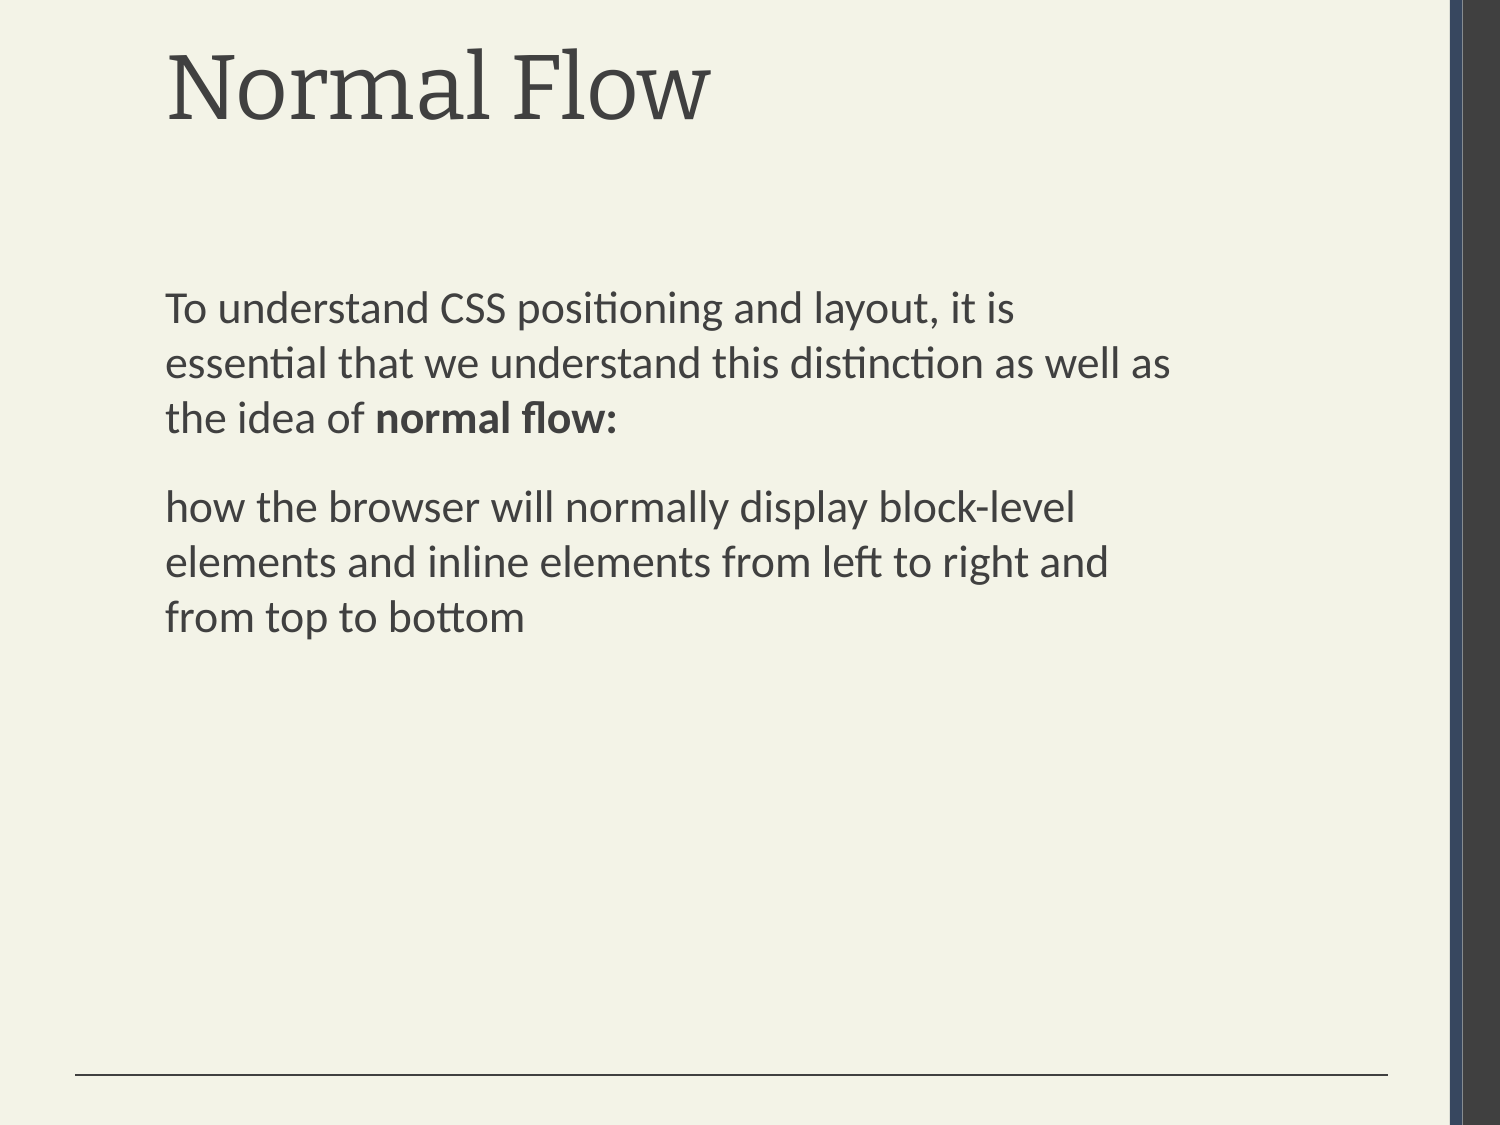

# Normal Flow

To understand CSS positioning and layout, it is essential that we understand this distinction as well as the idea of normal flow:
how the browser will normally display block-level elements and inline elements from left to right and from top to bottom